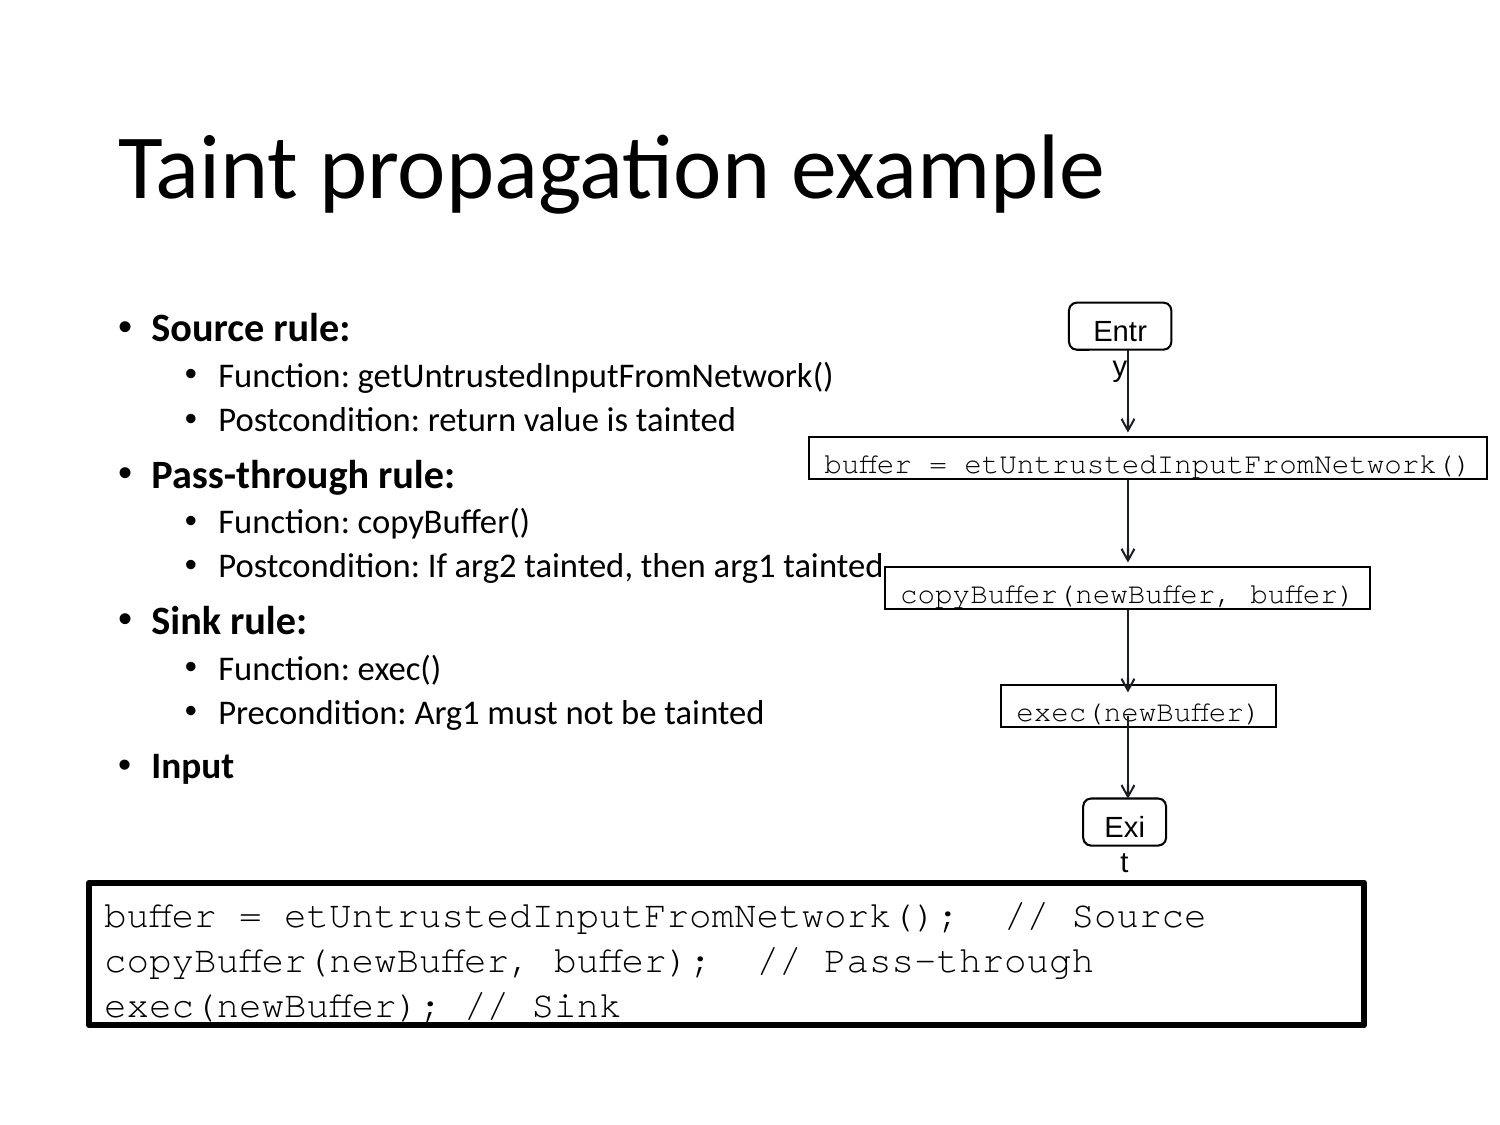

# Taint propagation example
Source rule:
Function: getUntrustedInputFromNetwork()
Postcondition: return value is tainted
Pass-through rule:
Function: copyBuffer()
Postcondition: If arg2 tainted, then arg1 tainted
Sink rule:
Function: exec()
Precondition: Arg1 must not be tainted
Input

Entry
buffer = etUntrustedInputFromNetwork()
copyBuffer(newBuffer, buffer)
exec(newBuffer)
Exit
buffer = etUntrustedInputFromNetwork();  // Source
copyBuffer(newBuffer, buffer);  // Pass-through
exec(newBuffer); // Sink